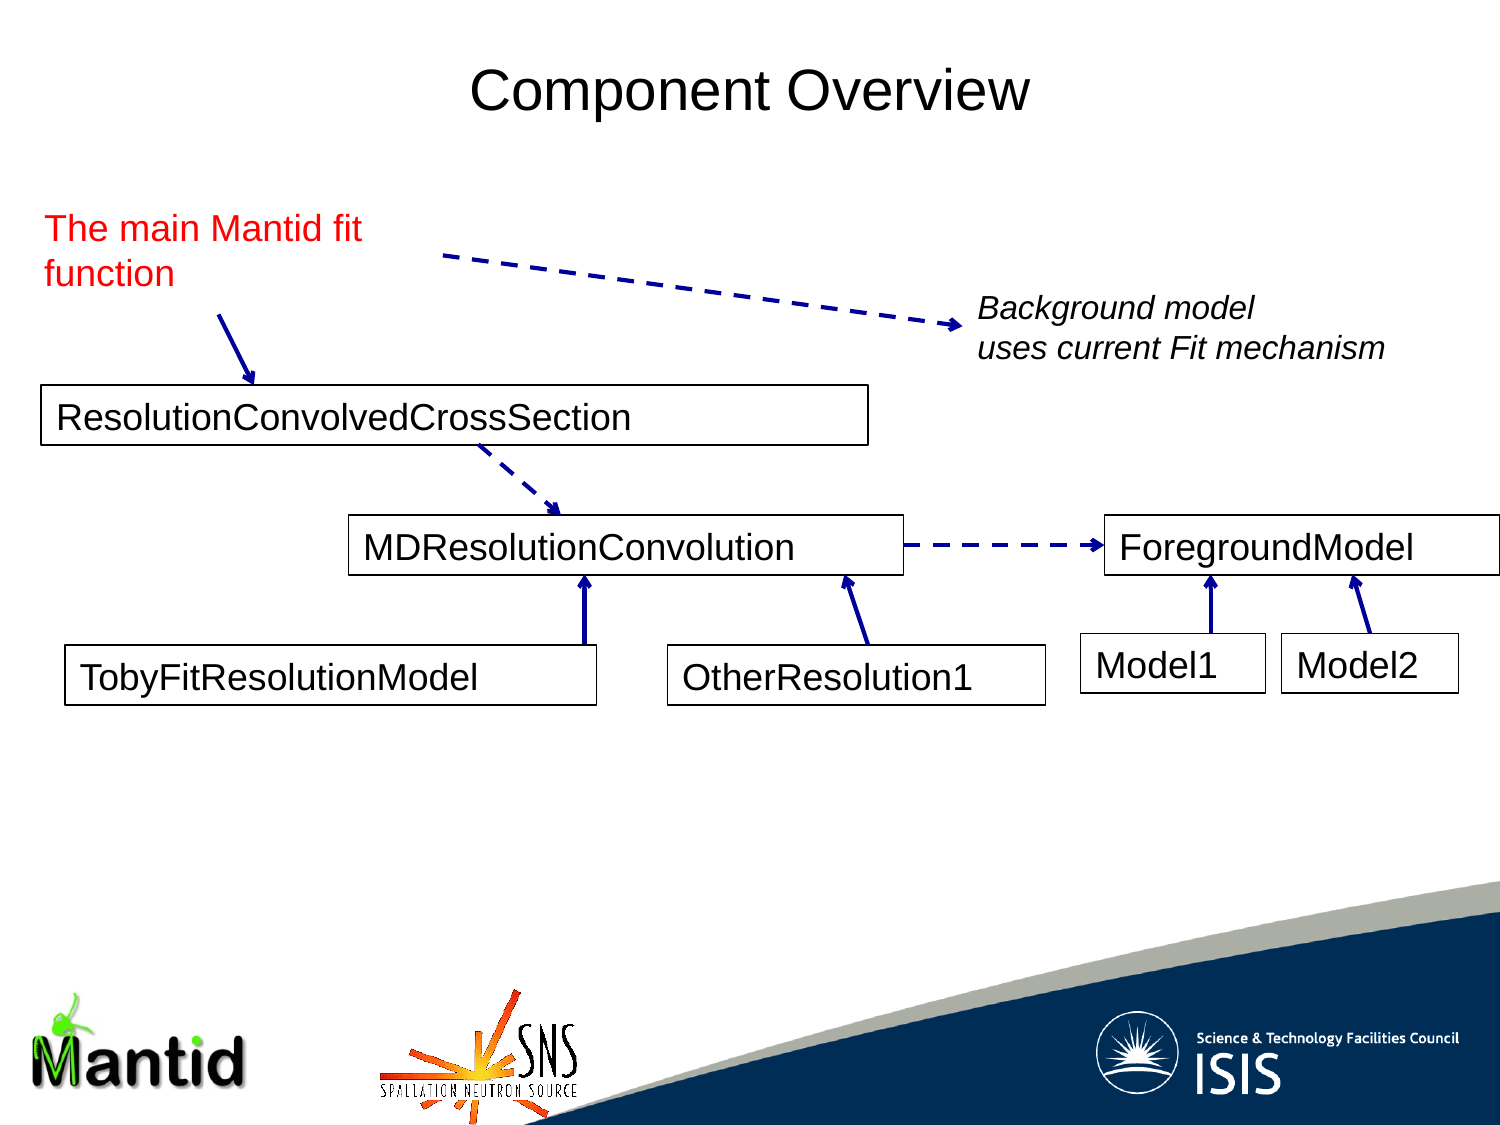

Component Overview
The main Mantid fit function
Background model
uses current Fit mechanism
ResolutionConvolvedCrossSection
MDResolutionConvolution
ForegroundModel
Model1
Model2
TobyFitResolutionModel
OtherResolution1